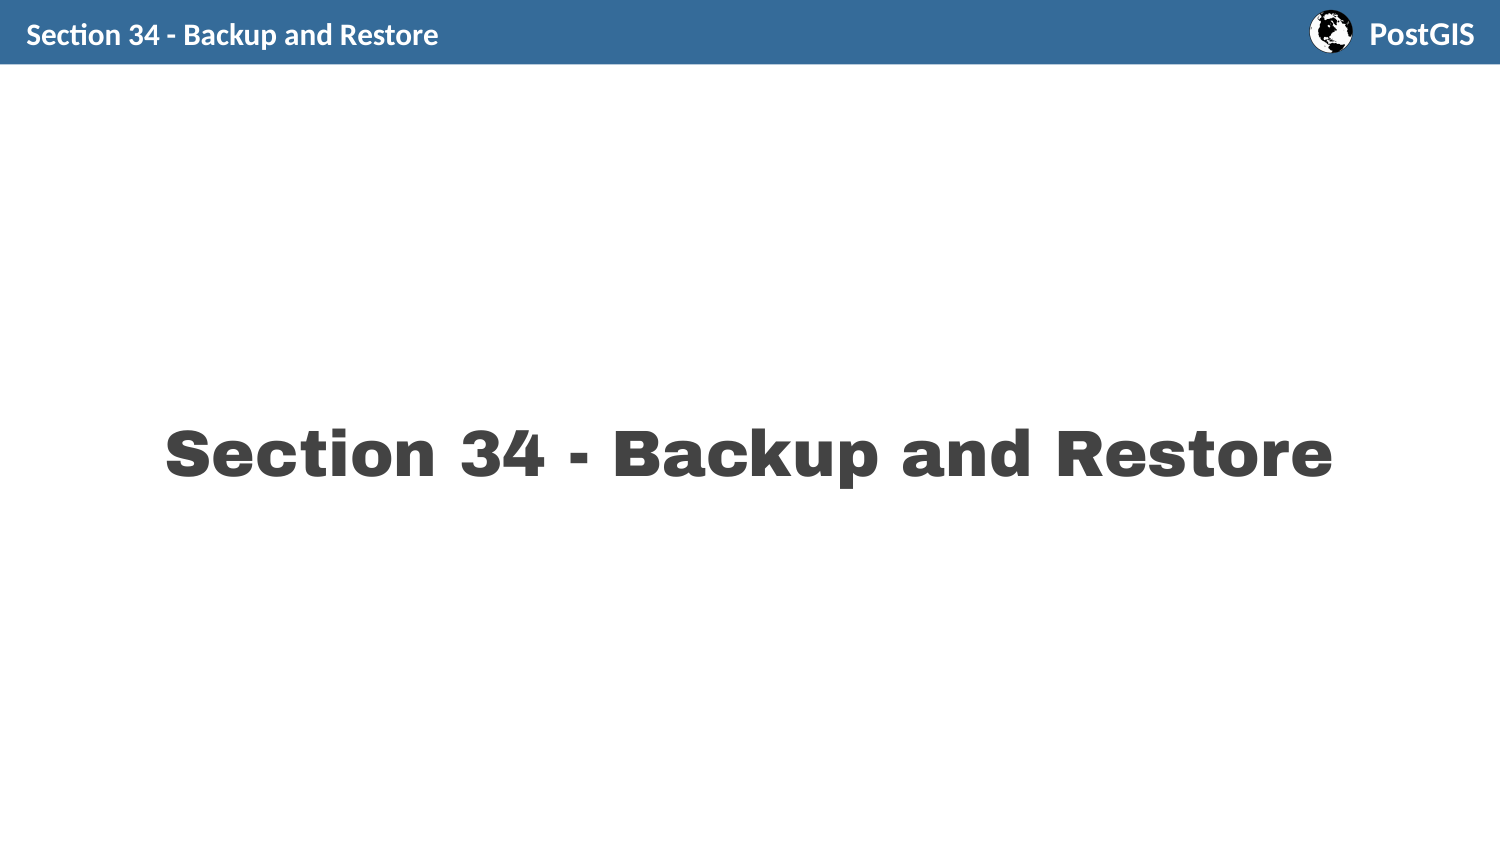

Section 34 - Backup and Restore
# Section 34 - Backup and Restore